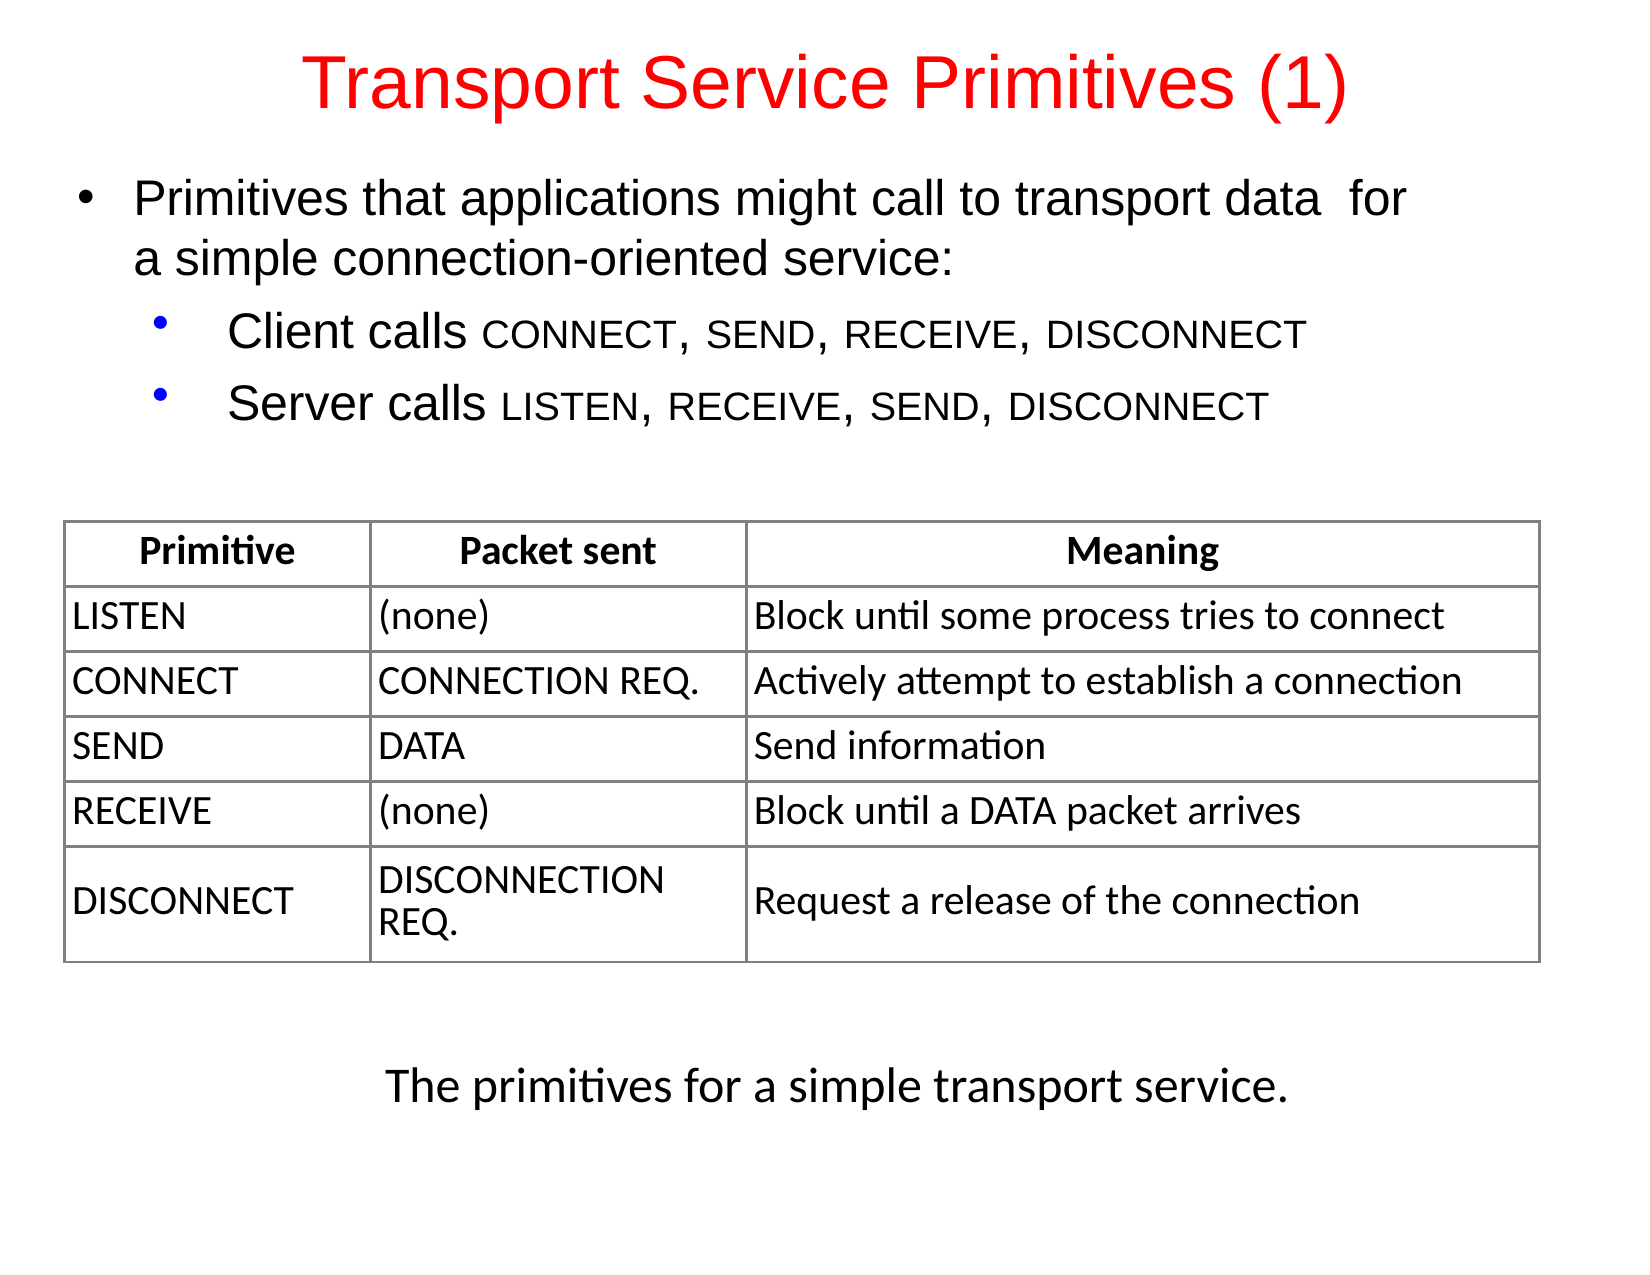

# Transport Service Primitives (1)
Primitives that applications might call to transport data  for a simple connection-oriented service:
Client calls CONNECT, SEND, RECEIVE, DISCONNECT
Server calls LISTEN, RECEIVE, SEND, DISCONNECT

| Primitive | Packet sent | Meaning |
| --- | --- | --- |
| LISTEN | (none) | Block until some process tries to connect |
| CONNECT | CONNECTION REQ. | Actively attempt to establish a connection |
| SEND | DATA | Send information |
| RECEIVE | (none) | Block until a DATA packet arrives |
| DISCONNECT | DISCONNECTION REQ. | Request a release of the connection |
The primitives for a simple transport service.